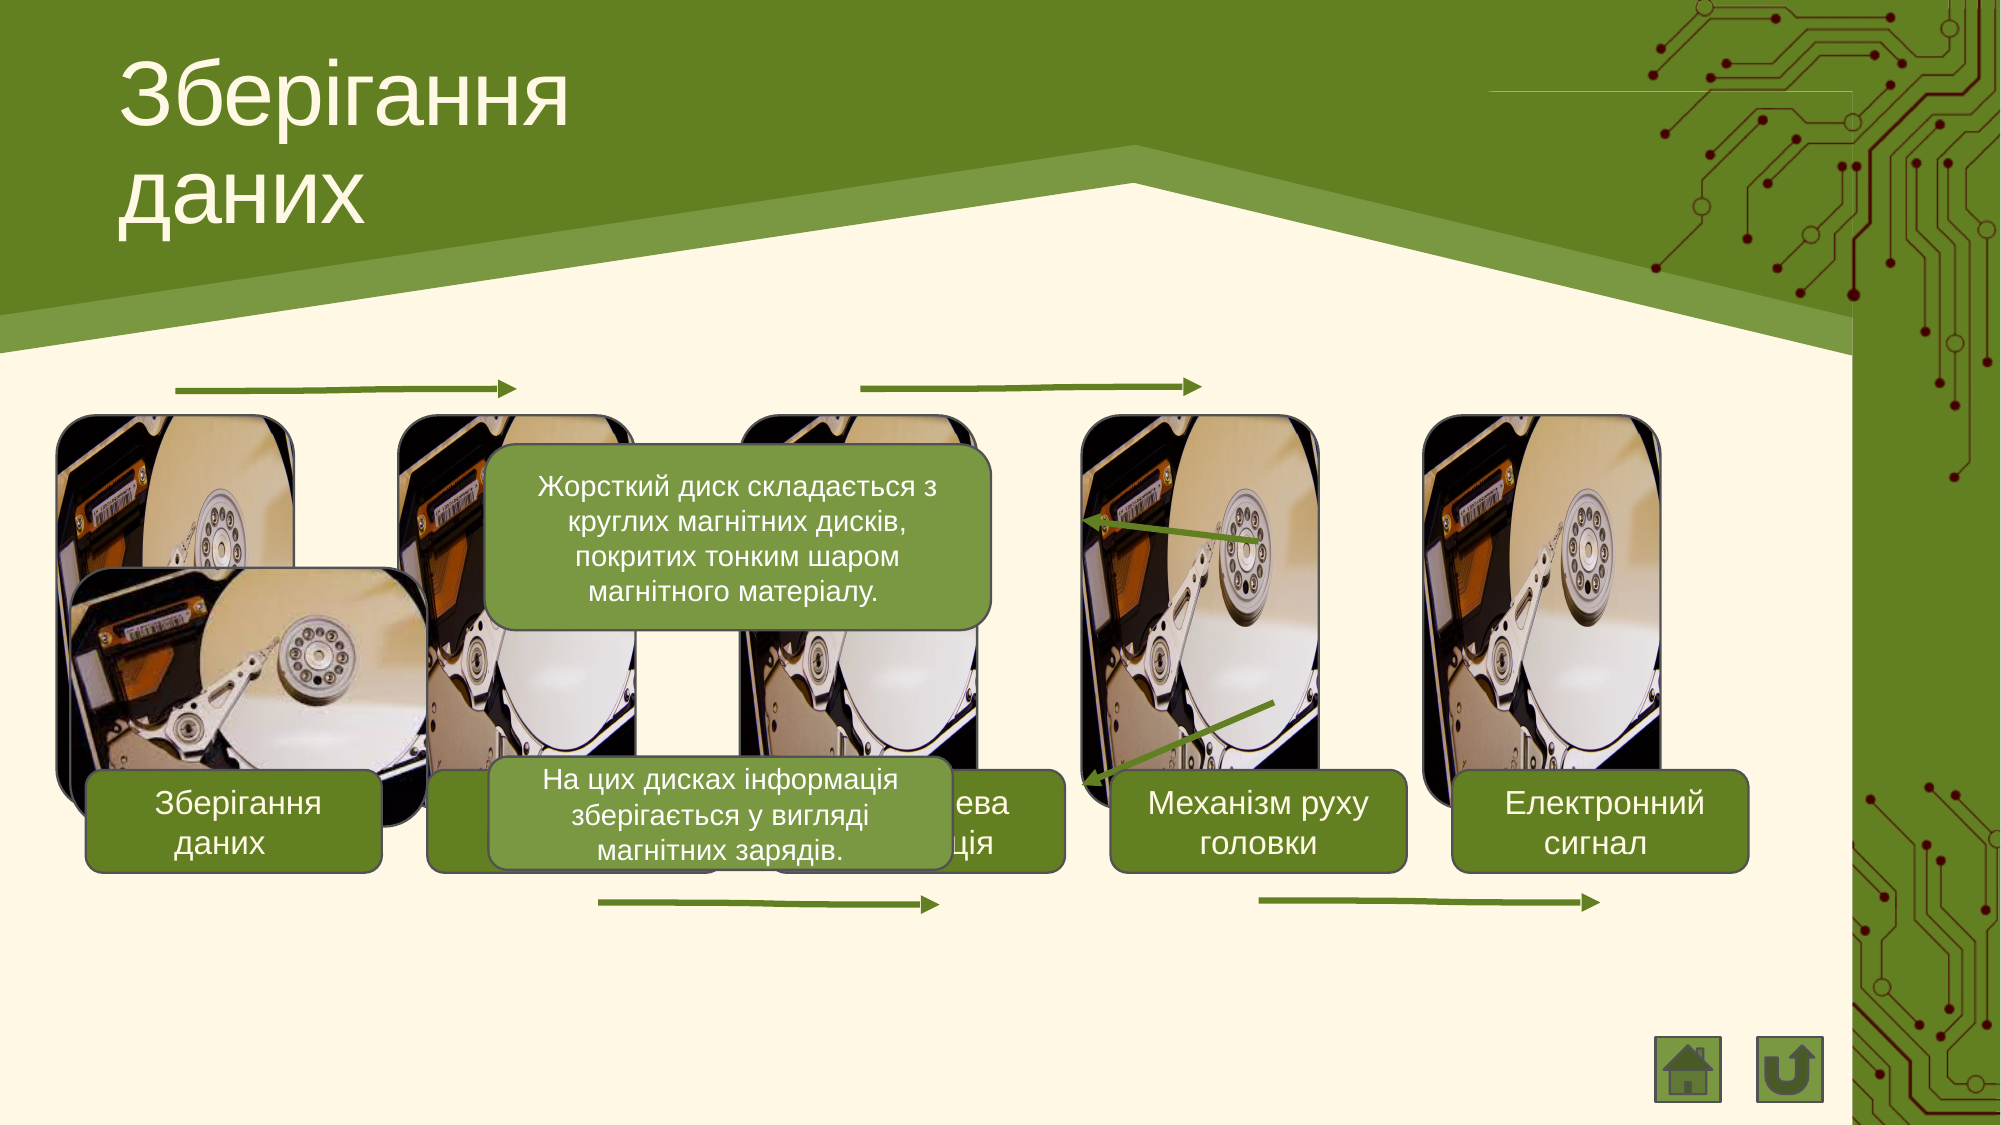

# Зберігання  даних

Жорсткий диск складається з круглих магнітних дисків, покритих тонким шаром магнітного матеріалу.

На цих дисках інформація зберігається у вигляді магнітних зарядів.
 Зберігання даних
Читання та запис
Поверхнева адресація
Механізм руху головки
 Електронний сигнал